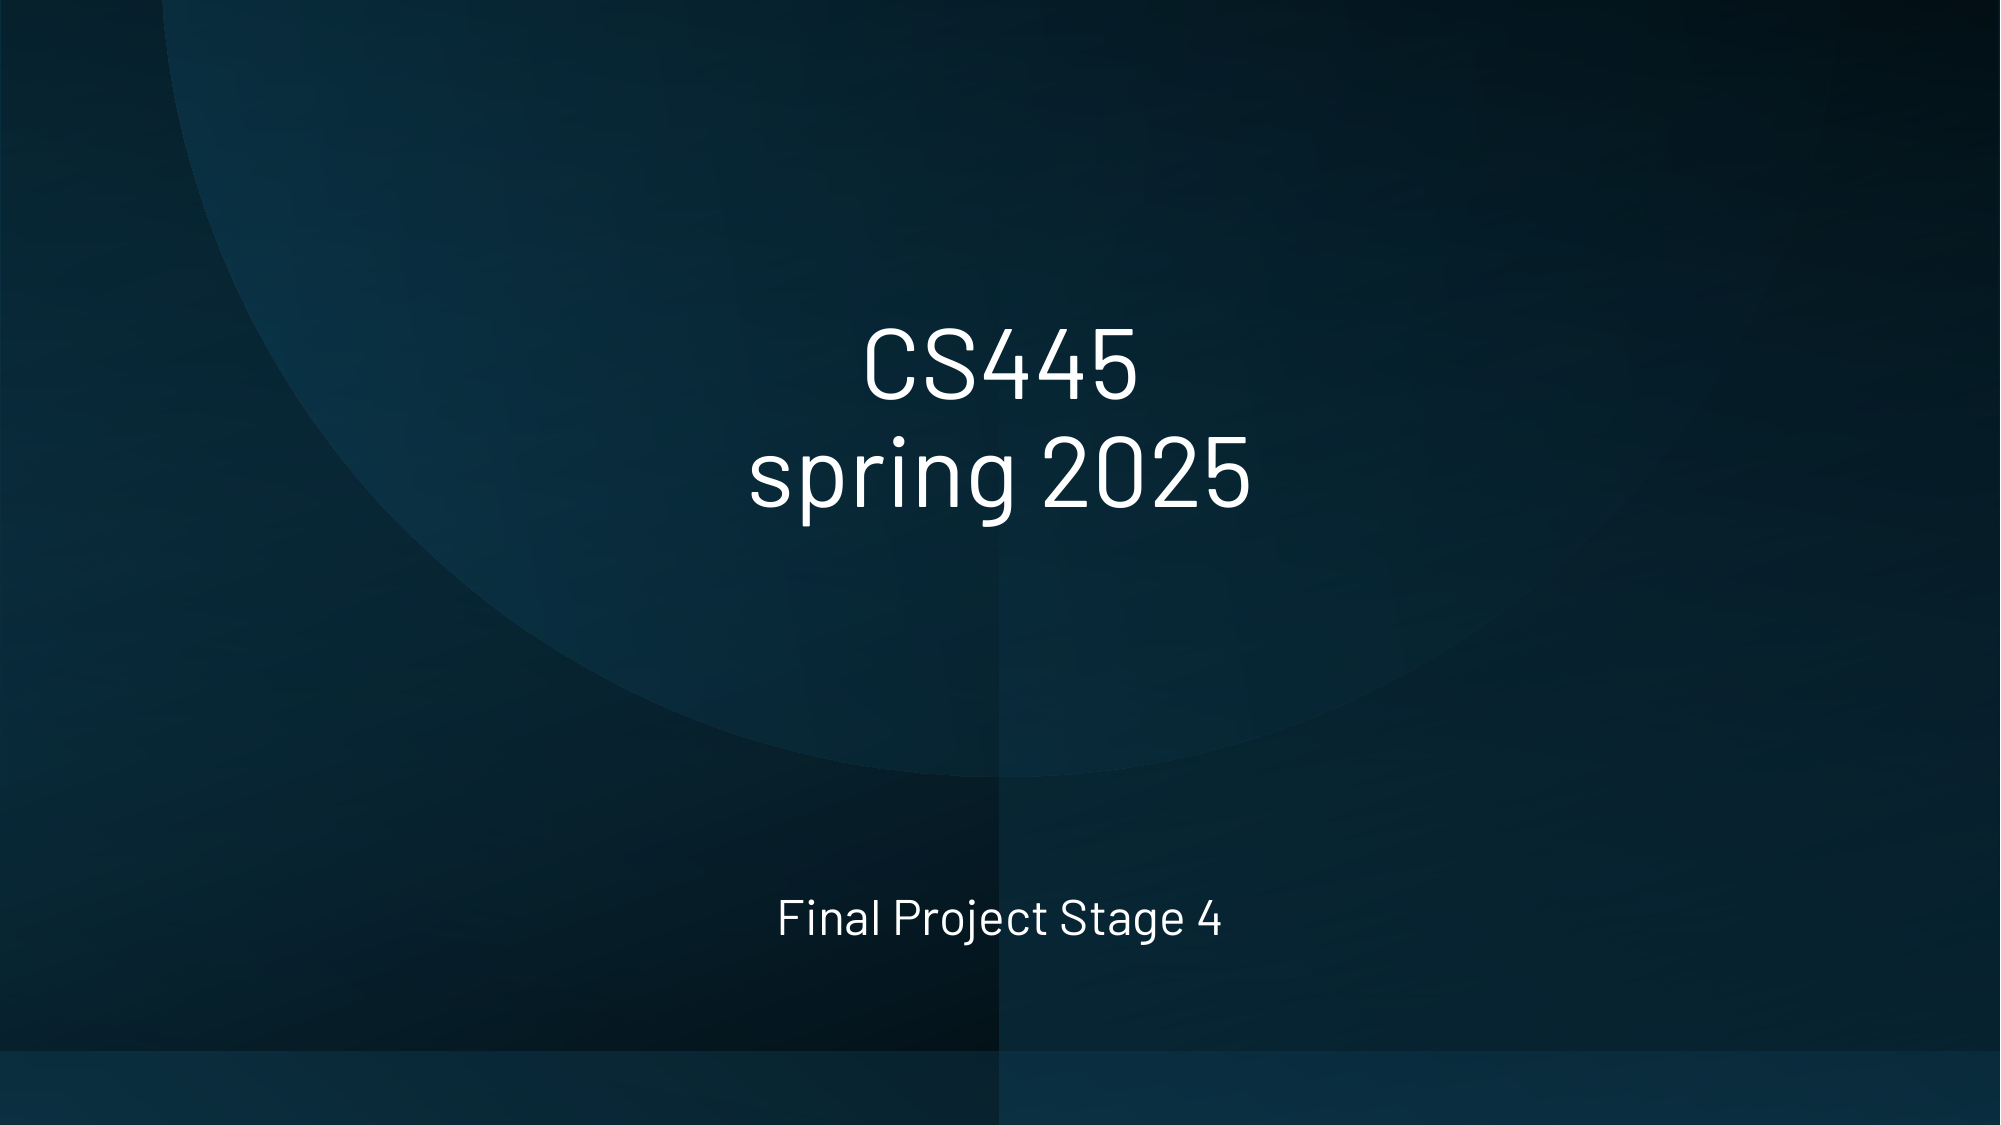

# CS445 spring 2025
Final Project Stage 4